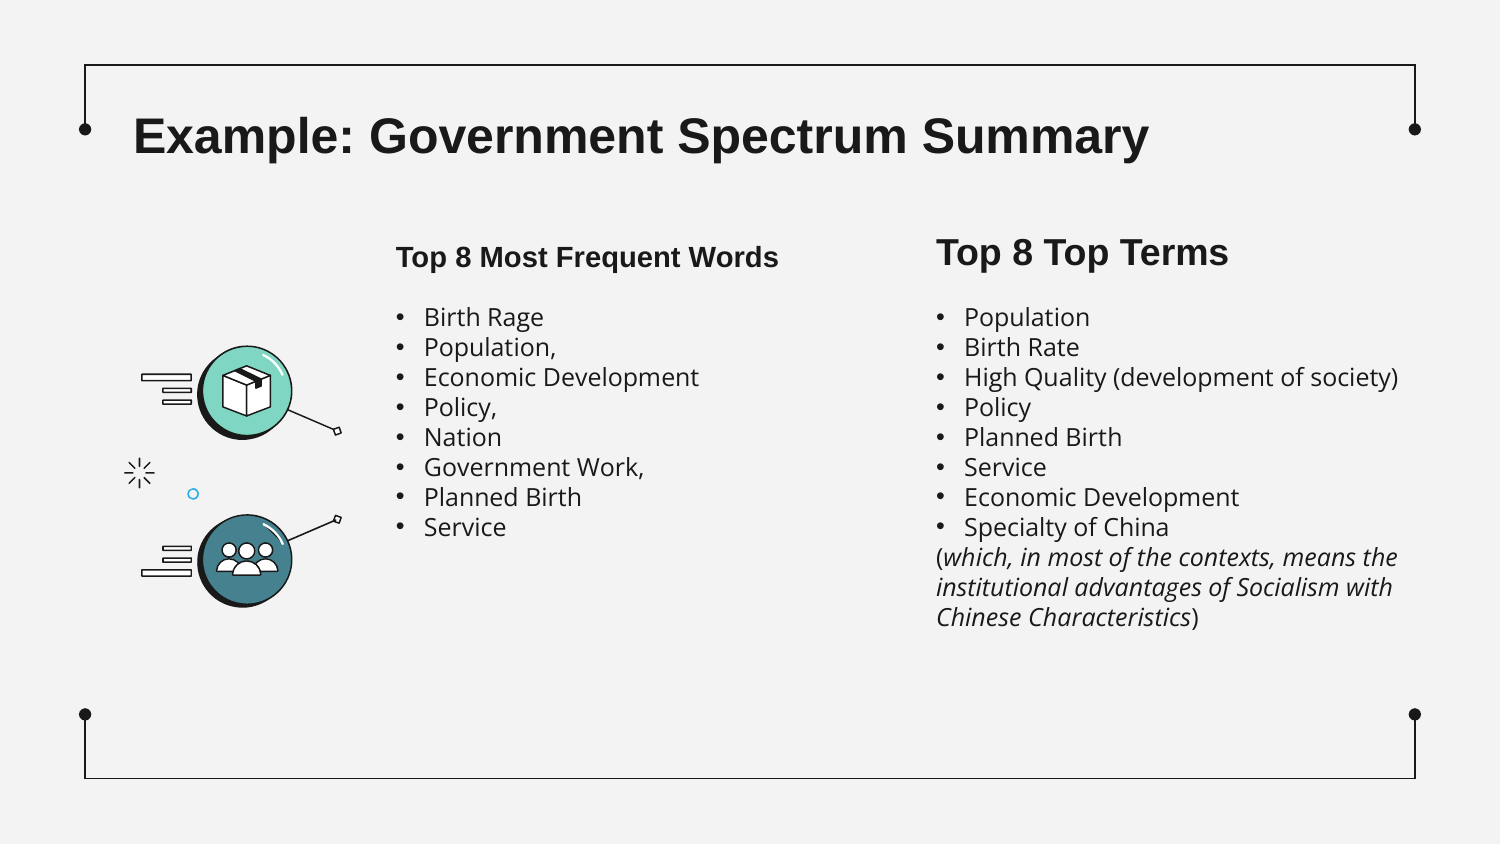

# Example: Government Spectrum Summary
Top 8 Most Frequent Words
Top 8 Top Terms
Birth Rage
Population,
Economic Development
Policy,
Nation
Government Work,
Planned Birth
Service
Population
Birth Rate
High Quality (development of society)
Policy
Planned Birth
Service
Economic Development
Specialty of China
(which, in most of the contexts, means the institutional advantages of Socialism with Chinese Characteristics)